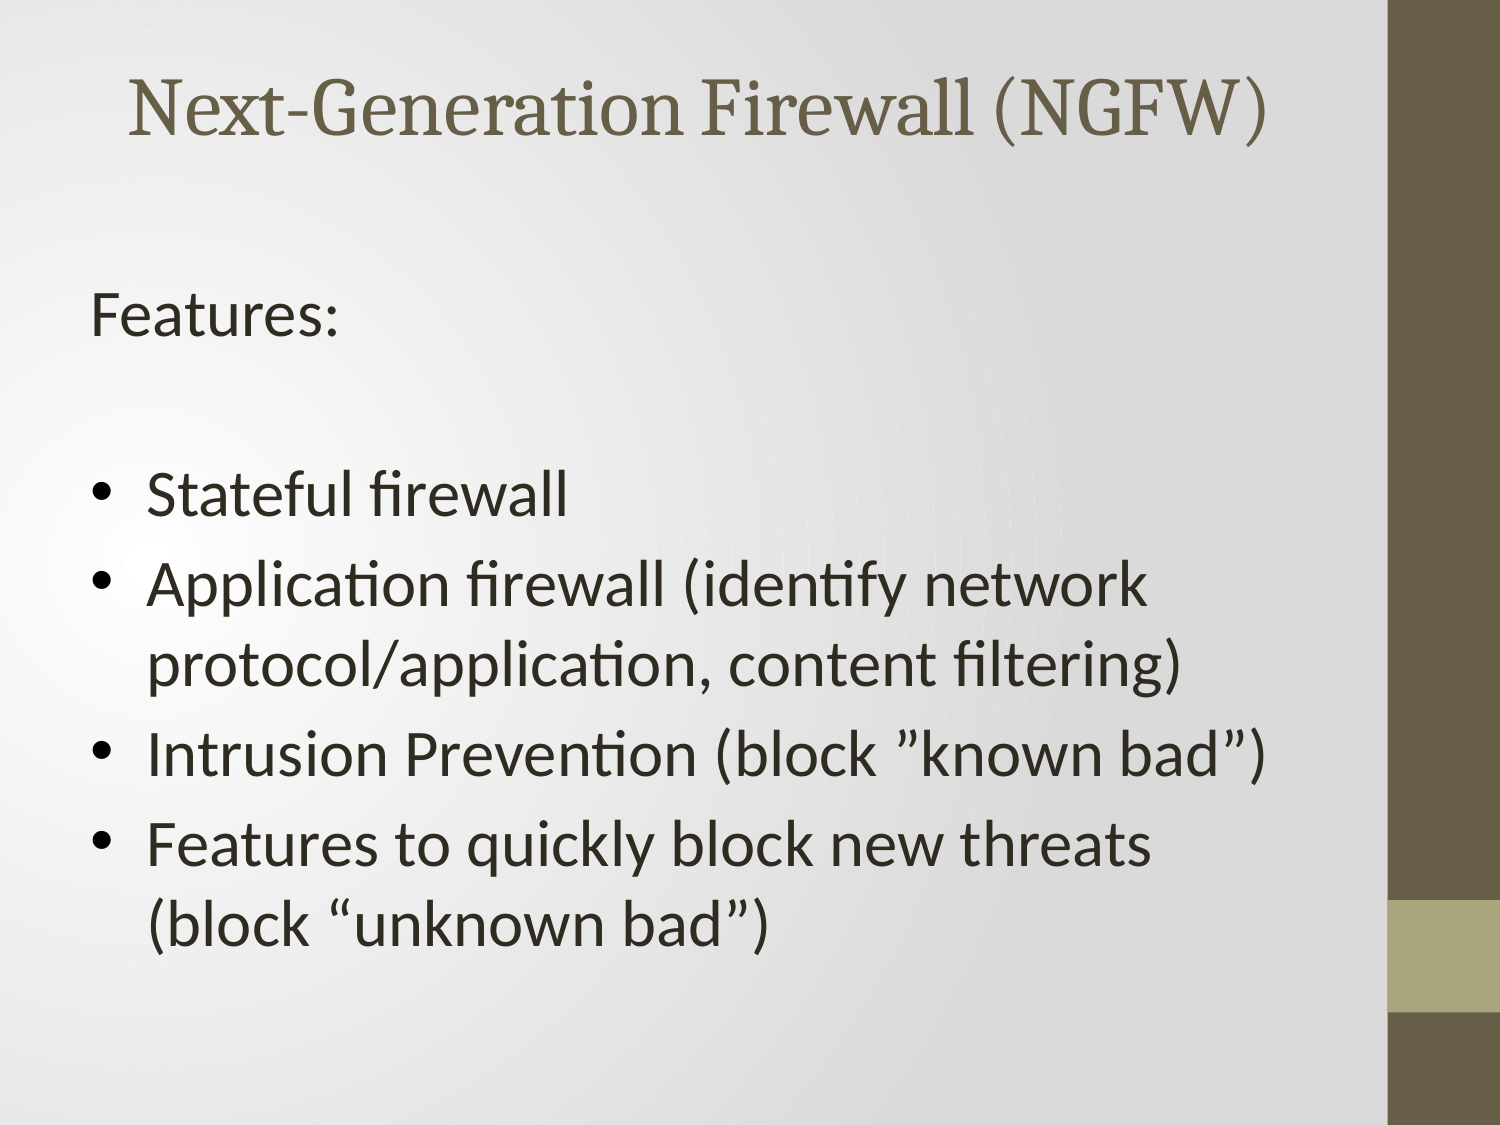

# Next-Generation Firewall (NGFW)
Features:

Stateful firewall
Application firewall (identify network protocol/application, content filtering)
Intrusion Prevention (block ”known bad”)
Features to quickly block new threats (block “unknown bad”)